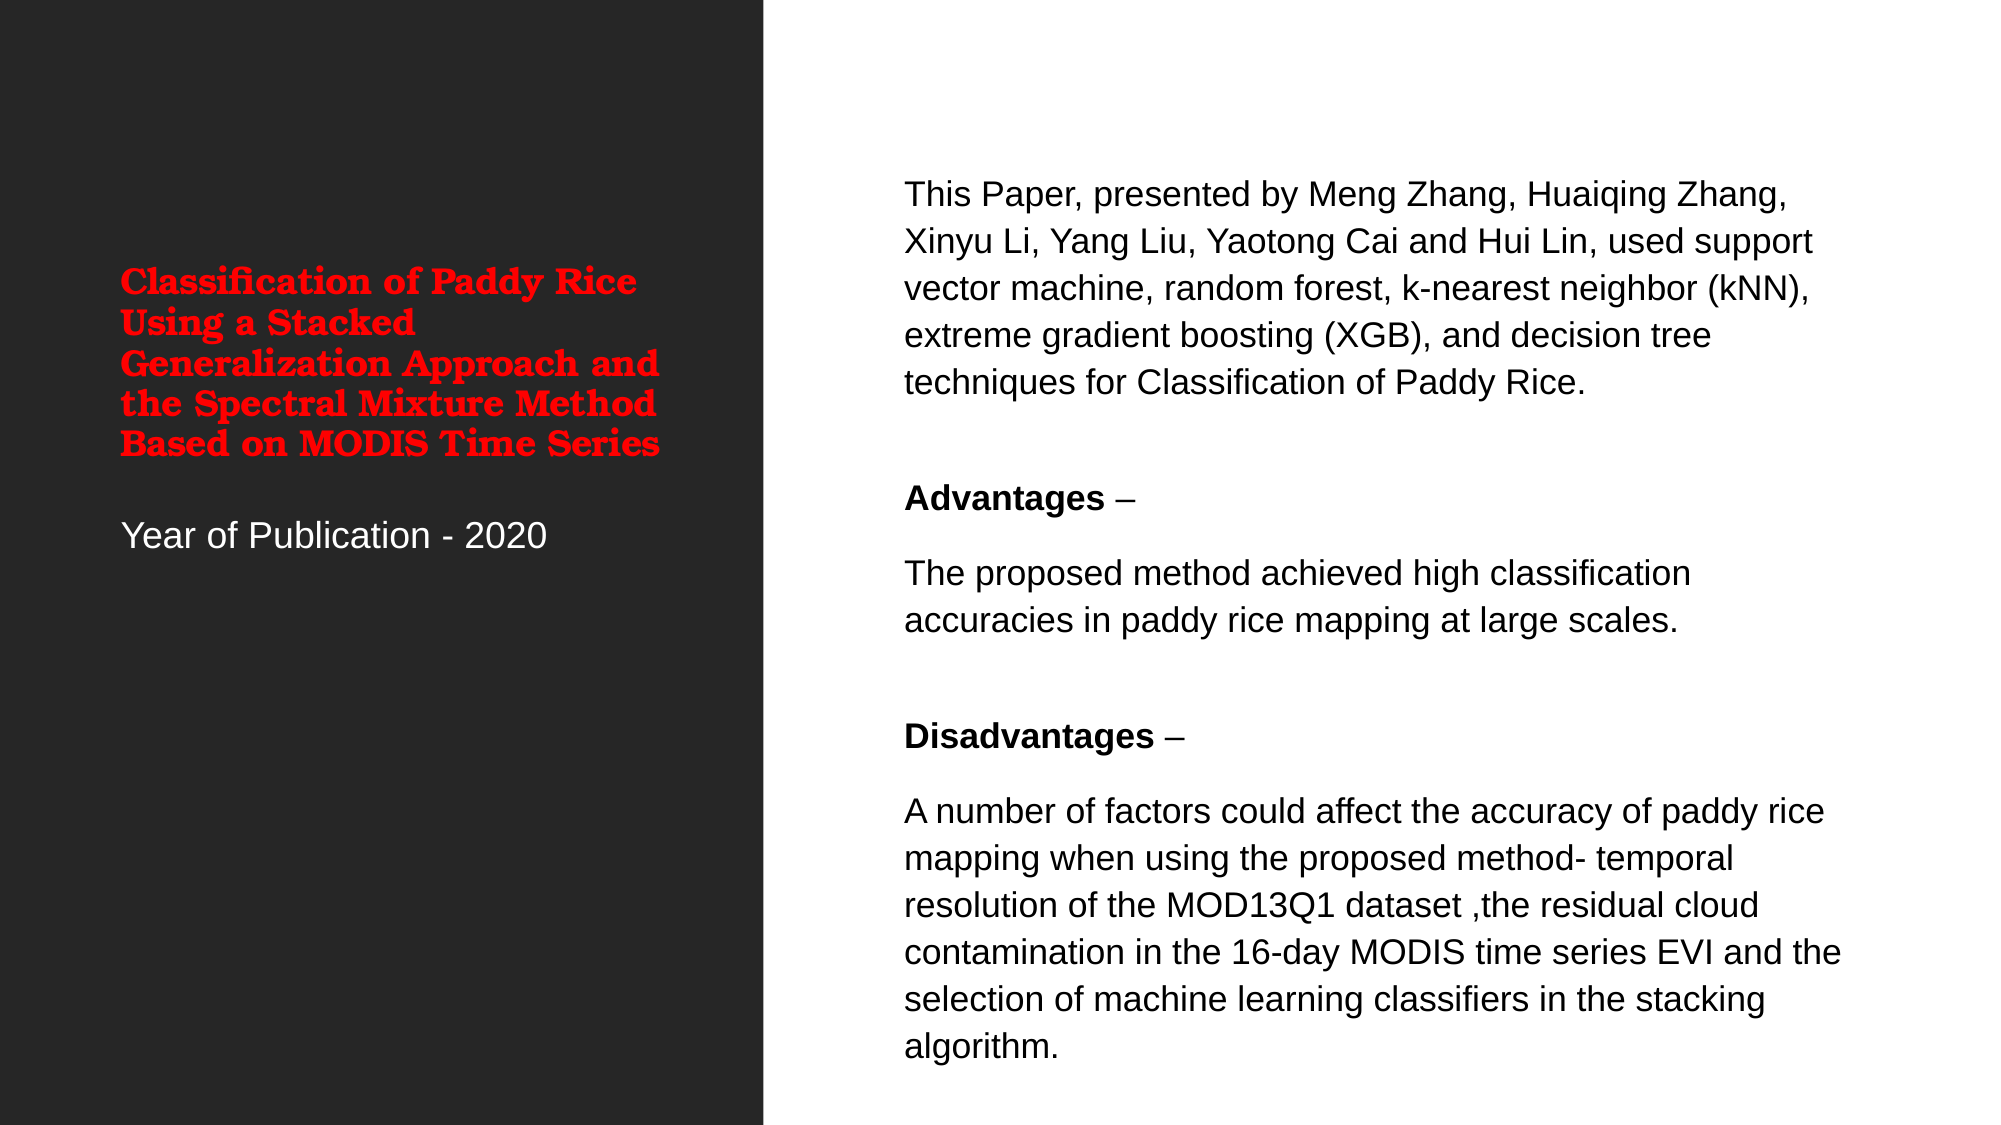

# Classification of Paddy Rice Using a Stacked Generalization Approach and the Spectral Mixture Method Based on MODIS Time Series
This Paper, presented by Meng Zhang, Huaiqing Zhang, Xinyu Li, Yang Liu, Yaotong Cai and Hui Lin, used support vector machine, random forest, k-nearest neighbor (kNN), extreme gradient boosting (XGB), and decision tree techniques for Classification of Paddy Rice.
Advantages –
The proposed method achieved high classification accuracies in paddy rice mapping at large scales.
Disadvantages –
A number of factors could affect the accuracy of paddy rice mapping when using the proposed method- temporal resolution of the MOD13Q1 dataset ,the residual cloud contamination in the 16-day MODIS time series EVI and the selection of machine learning classifiers in the stacking algorithm.
Year of Publication - 2020